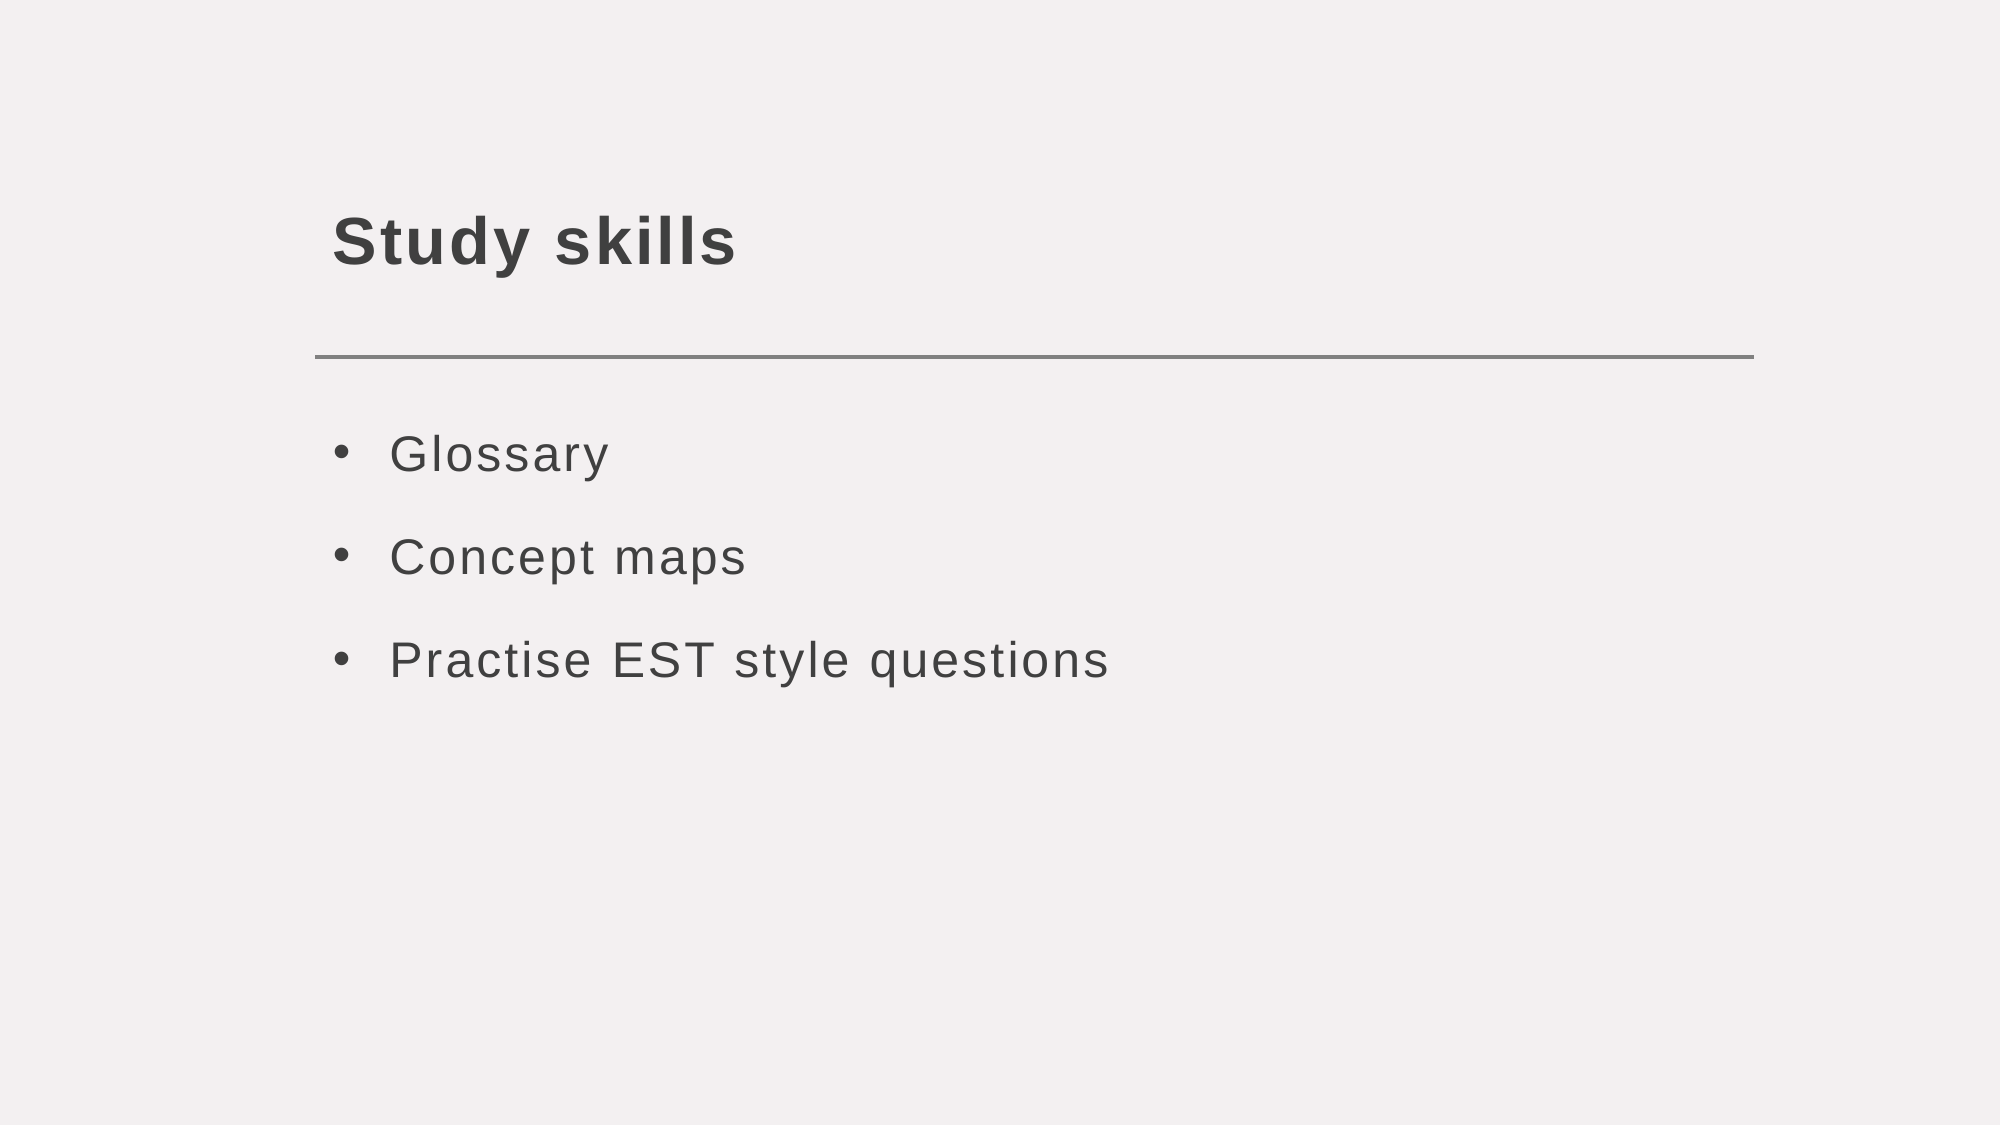

# Study skills
Glossary
Concept maps
Practise EST style questions